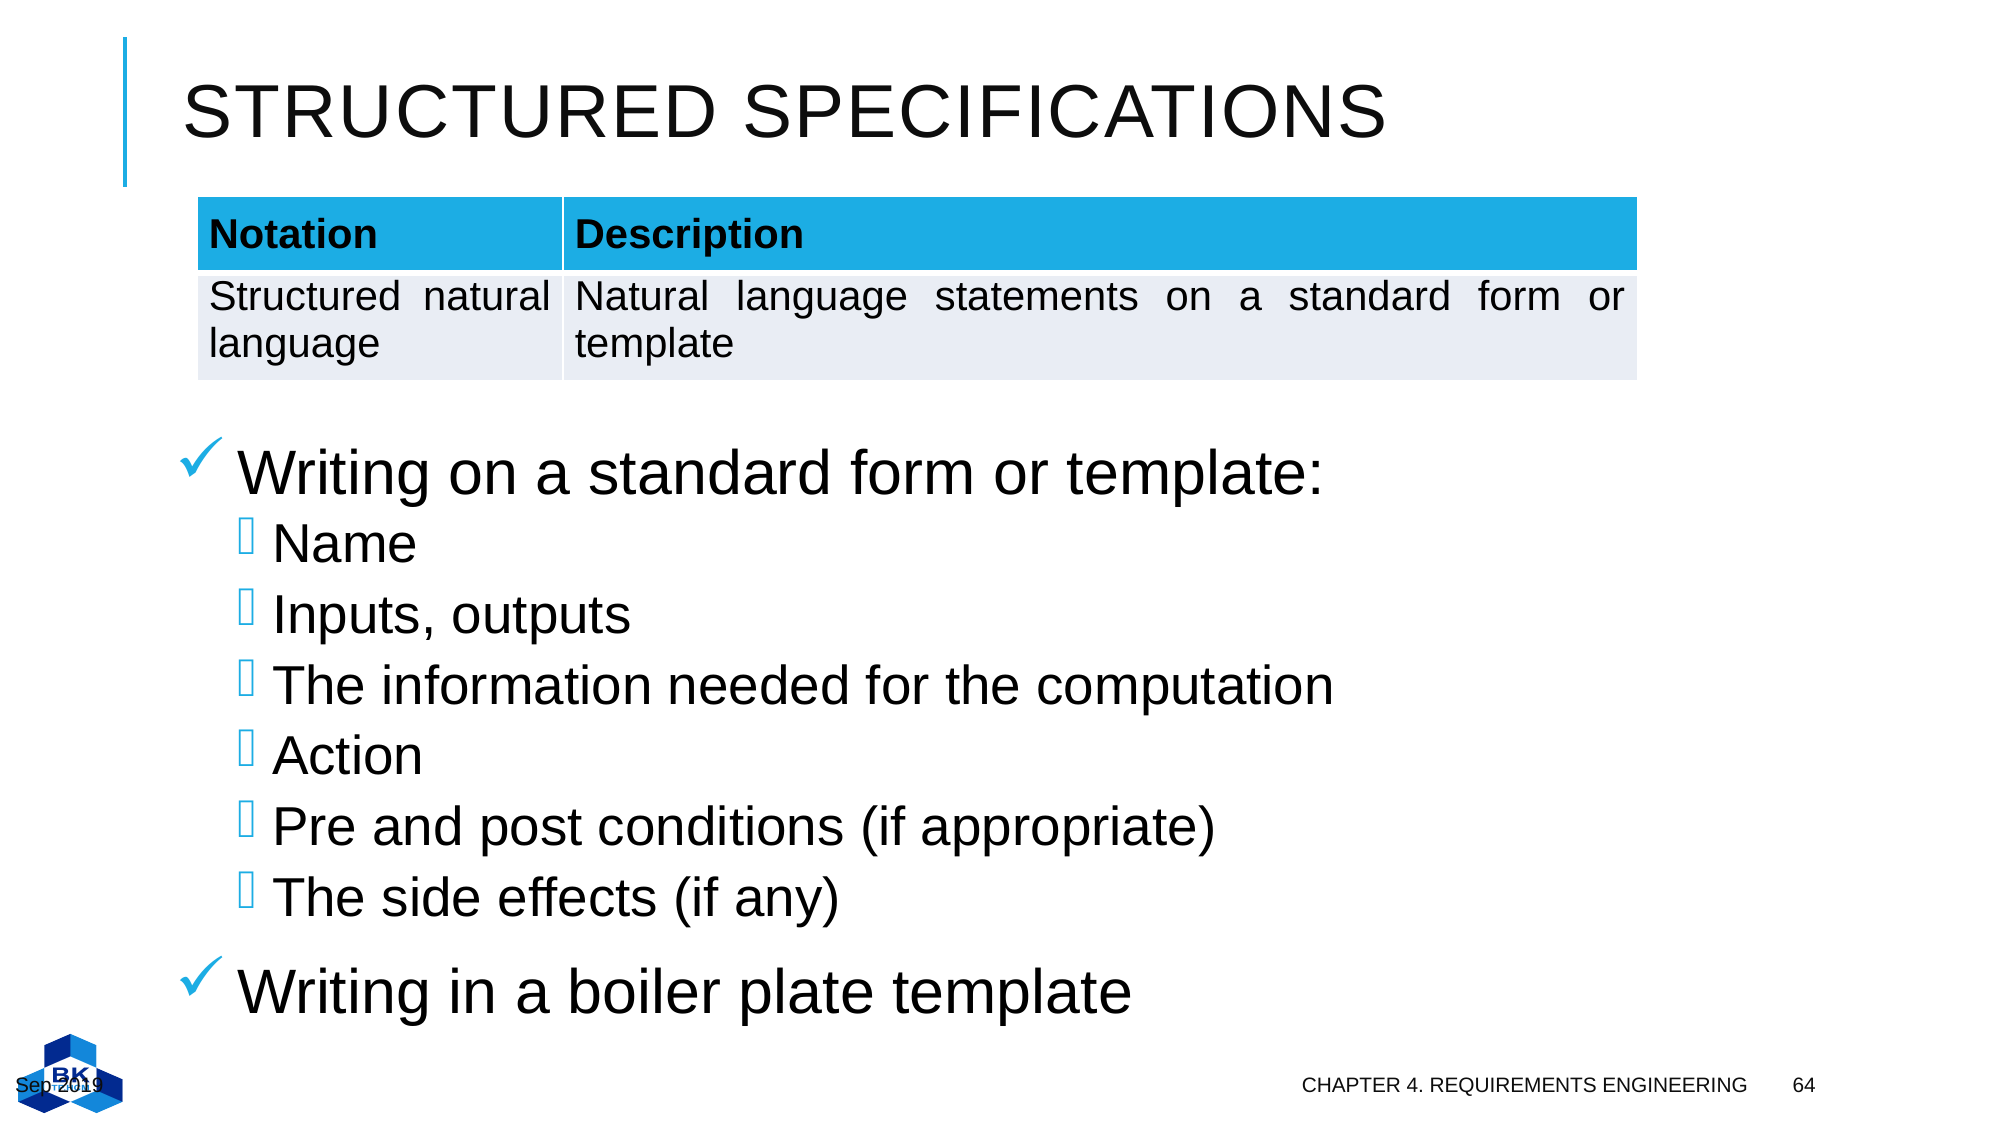

# Structured specifications
| Notation | Description |
| --- | --- |
| Structured natural language | Natural language statements on a standard form or template |
Writing on a standard form or template:
Name
Inputs, outputs
The information needed for the computation
Action
Pre and post conditions (if appropriate)
The side effects (if any)
Writing in a boiler plate template
Sep 2019
Chapter 4. Requirements engineering
64